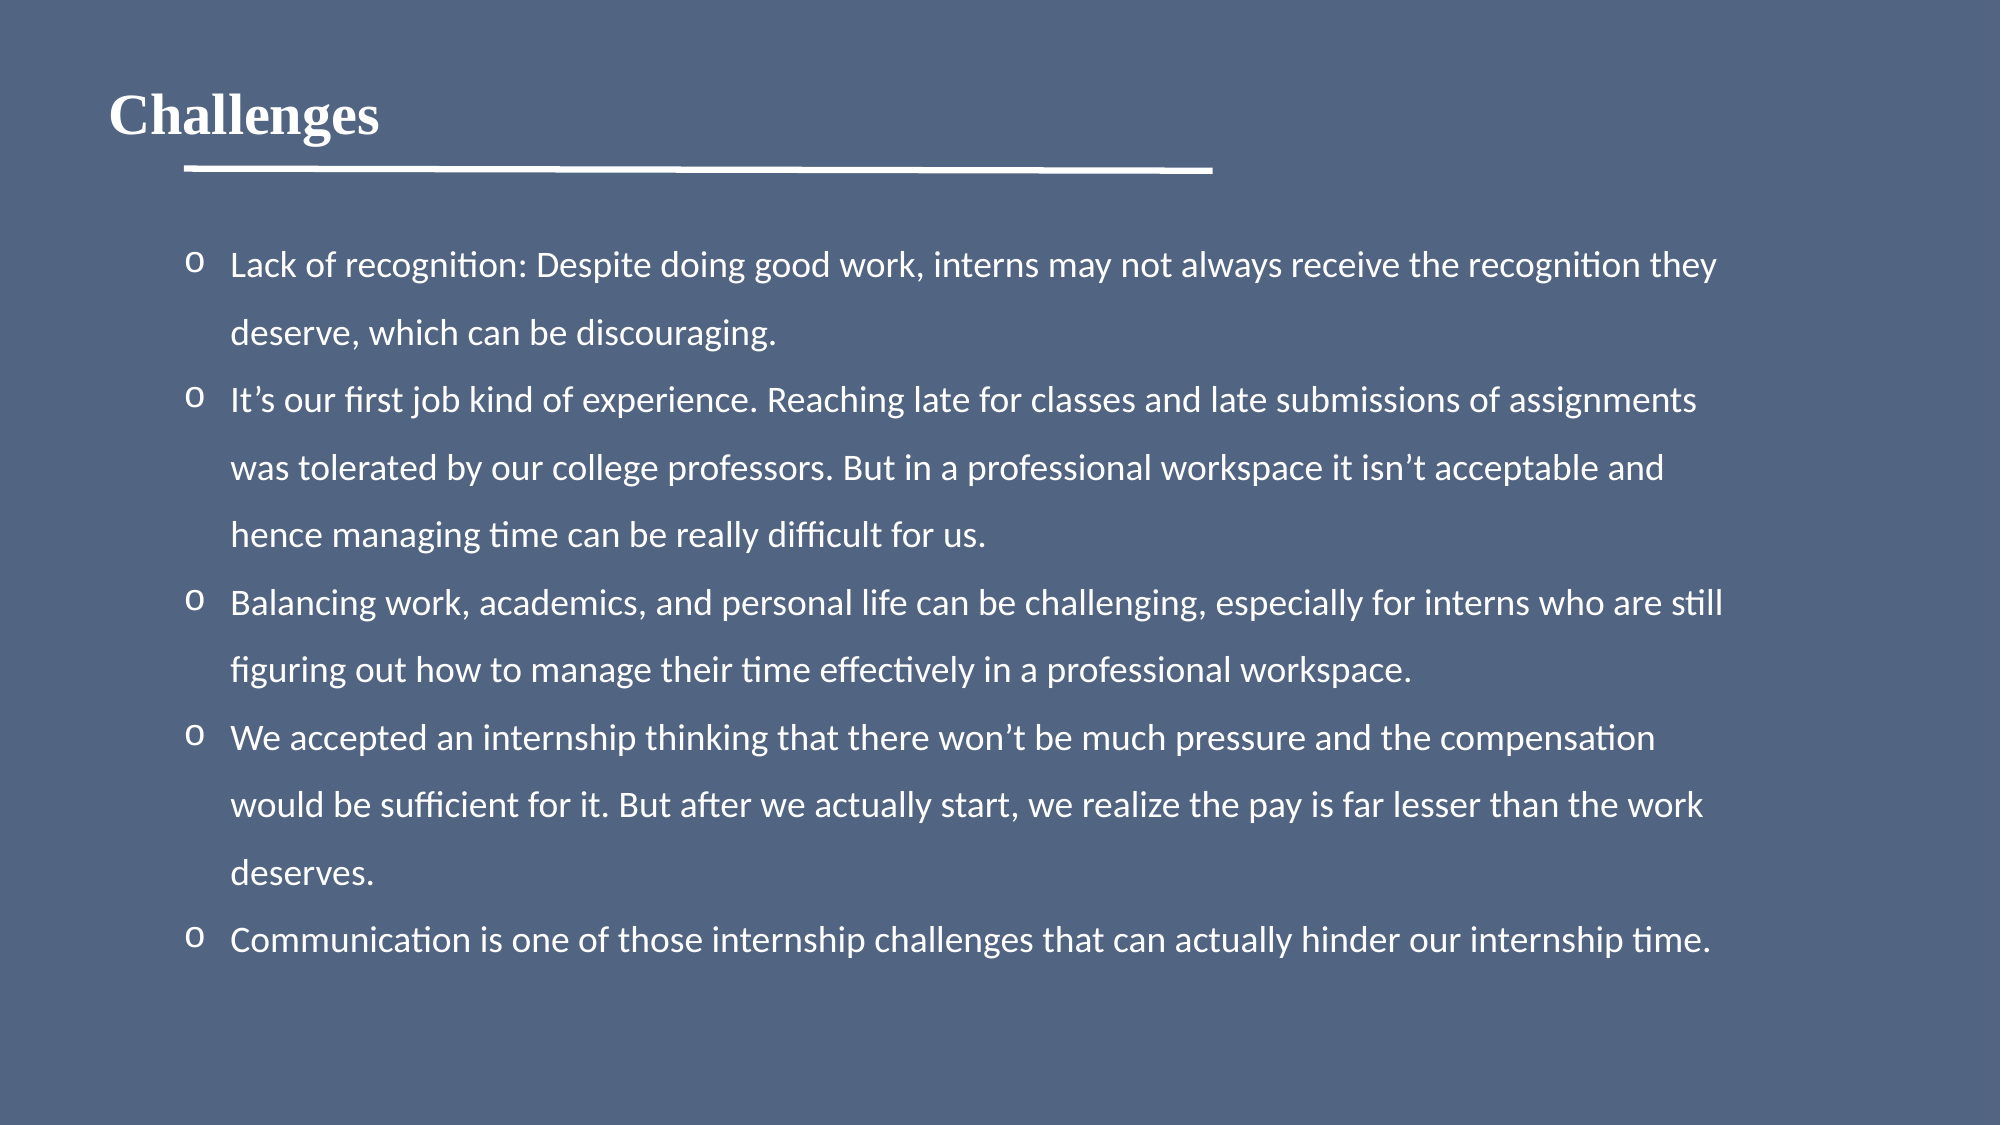

# Challenges
Lack of recognition: Despite doing good work, interns may not always receive the recognition they deserve, which can be discouraging.
It’s our first job kind of experience. Reaching late for classes and late submissions of assignments was tolerated by our college professors. But in a professional workspace it isn’t acceptable and hence managing time can be really difficult for us.
Balancing work, academics, and personal life can be challenging, especially for interns who are still figuring out how to manage their time effectively in a professional workspace.
We accepted an internship thinking that there won’t be much pressure and the compensation would be sufficient for it. But after we actually start, we realize the pay is far lesser than the work deserves.
Communication is one of those internship challenges that can actually hinder our internship time.